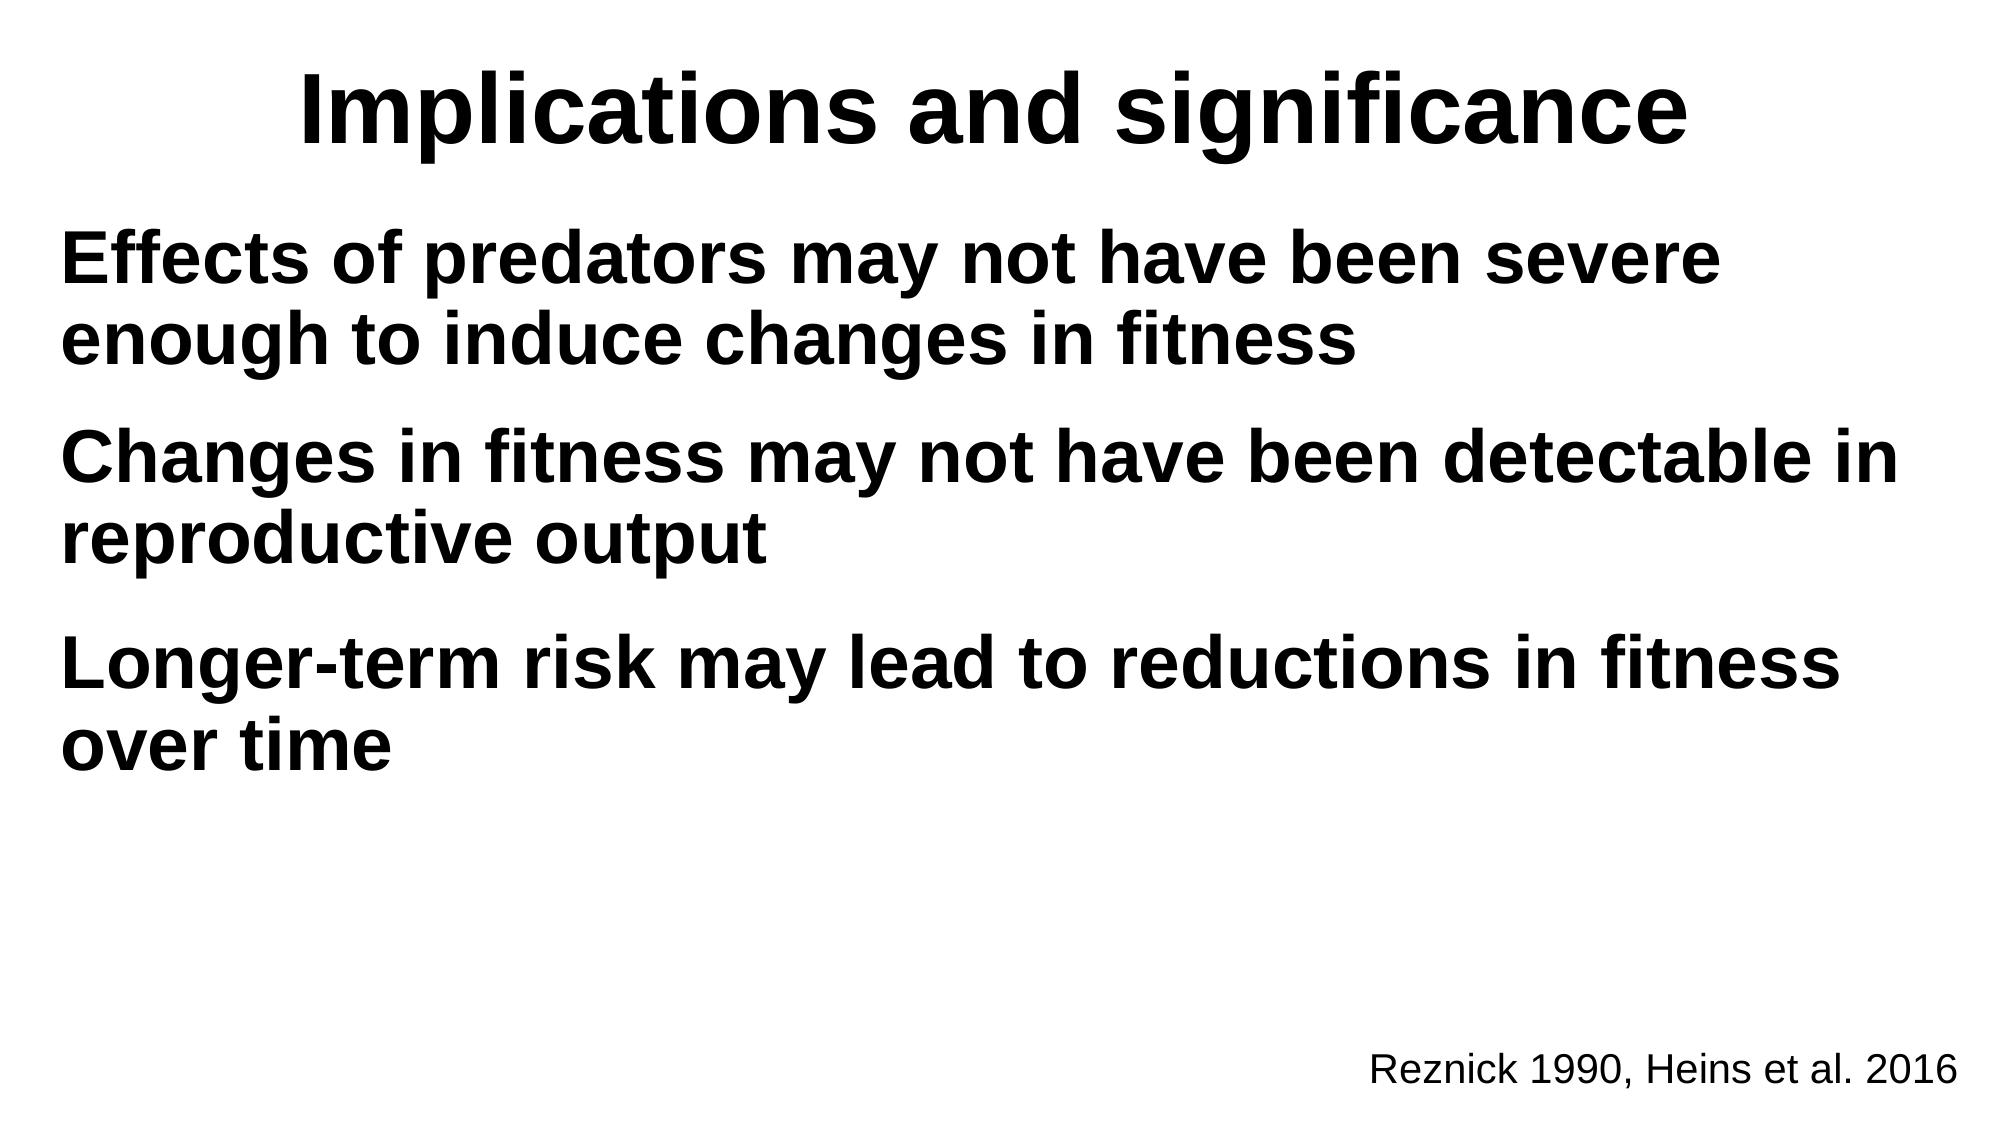

# Implications and significance
Effects of predators may not have been severe enough to induce changes in fitness

Changes in fitness may not have been detectable in reproductive output

Longer-term risk may lead to reductions in fitness over time

Reznick 1990, Heins et al. 2016